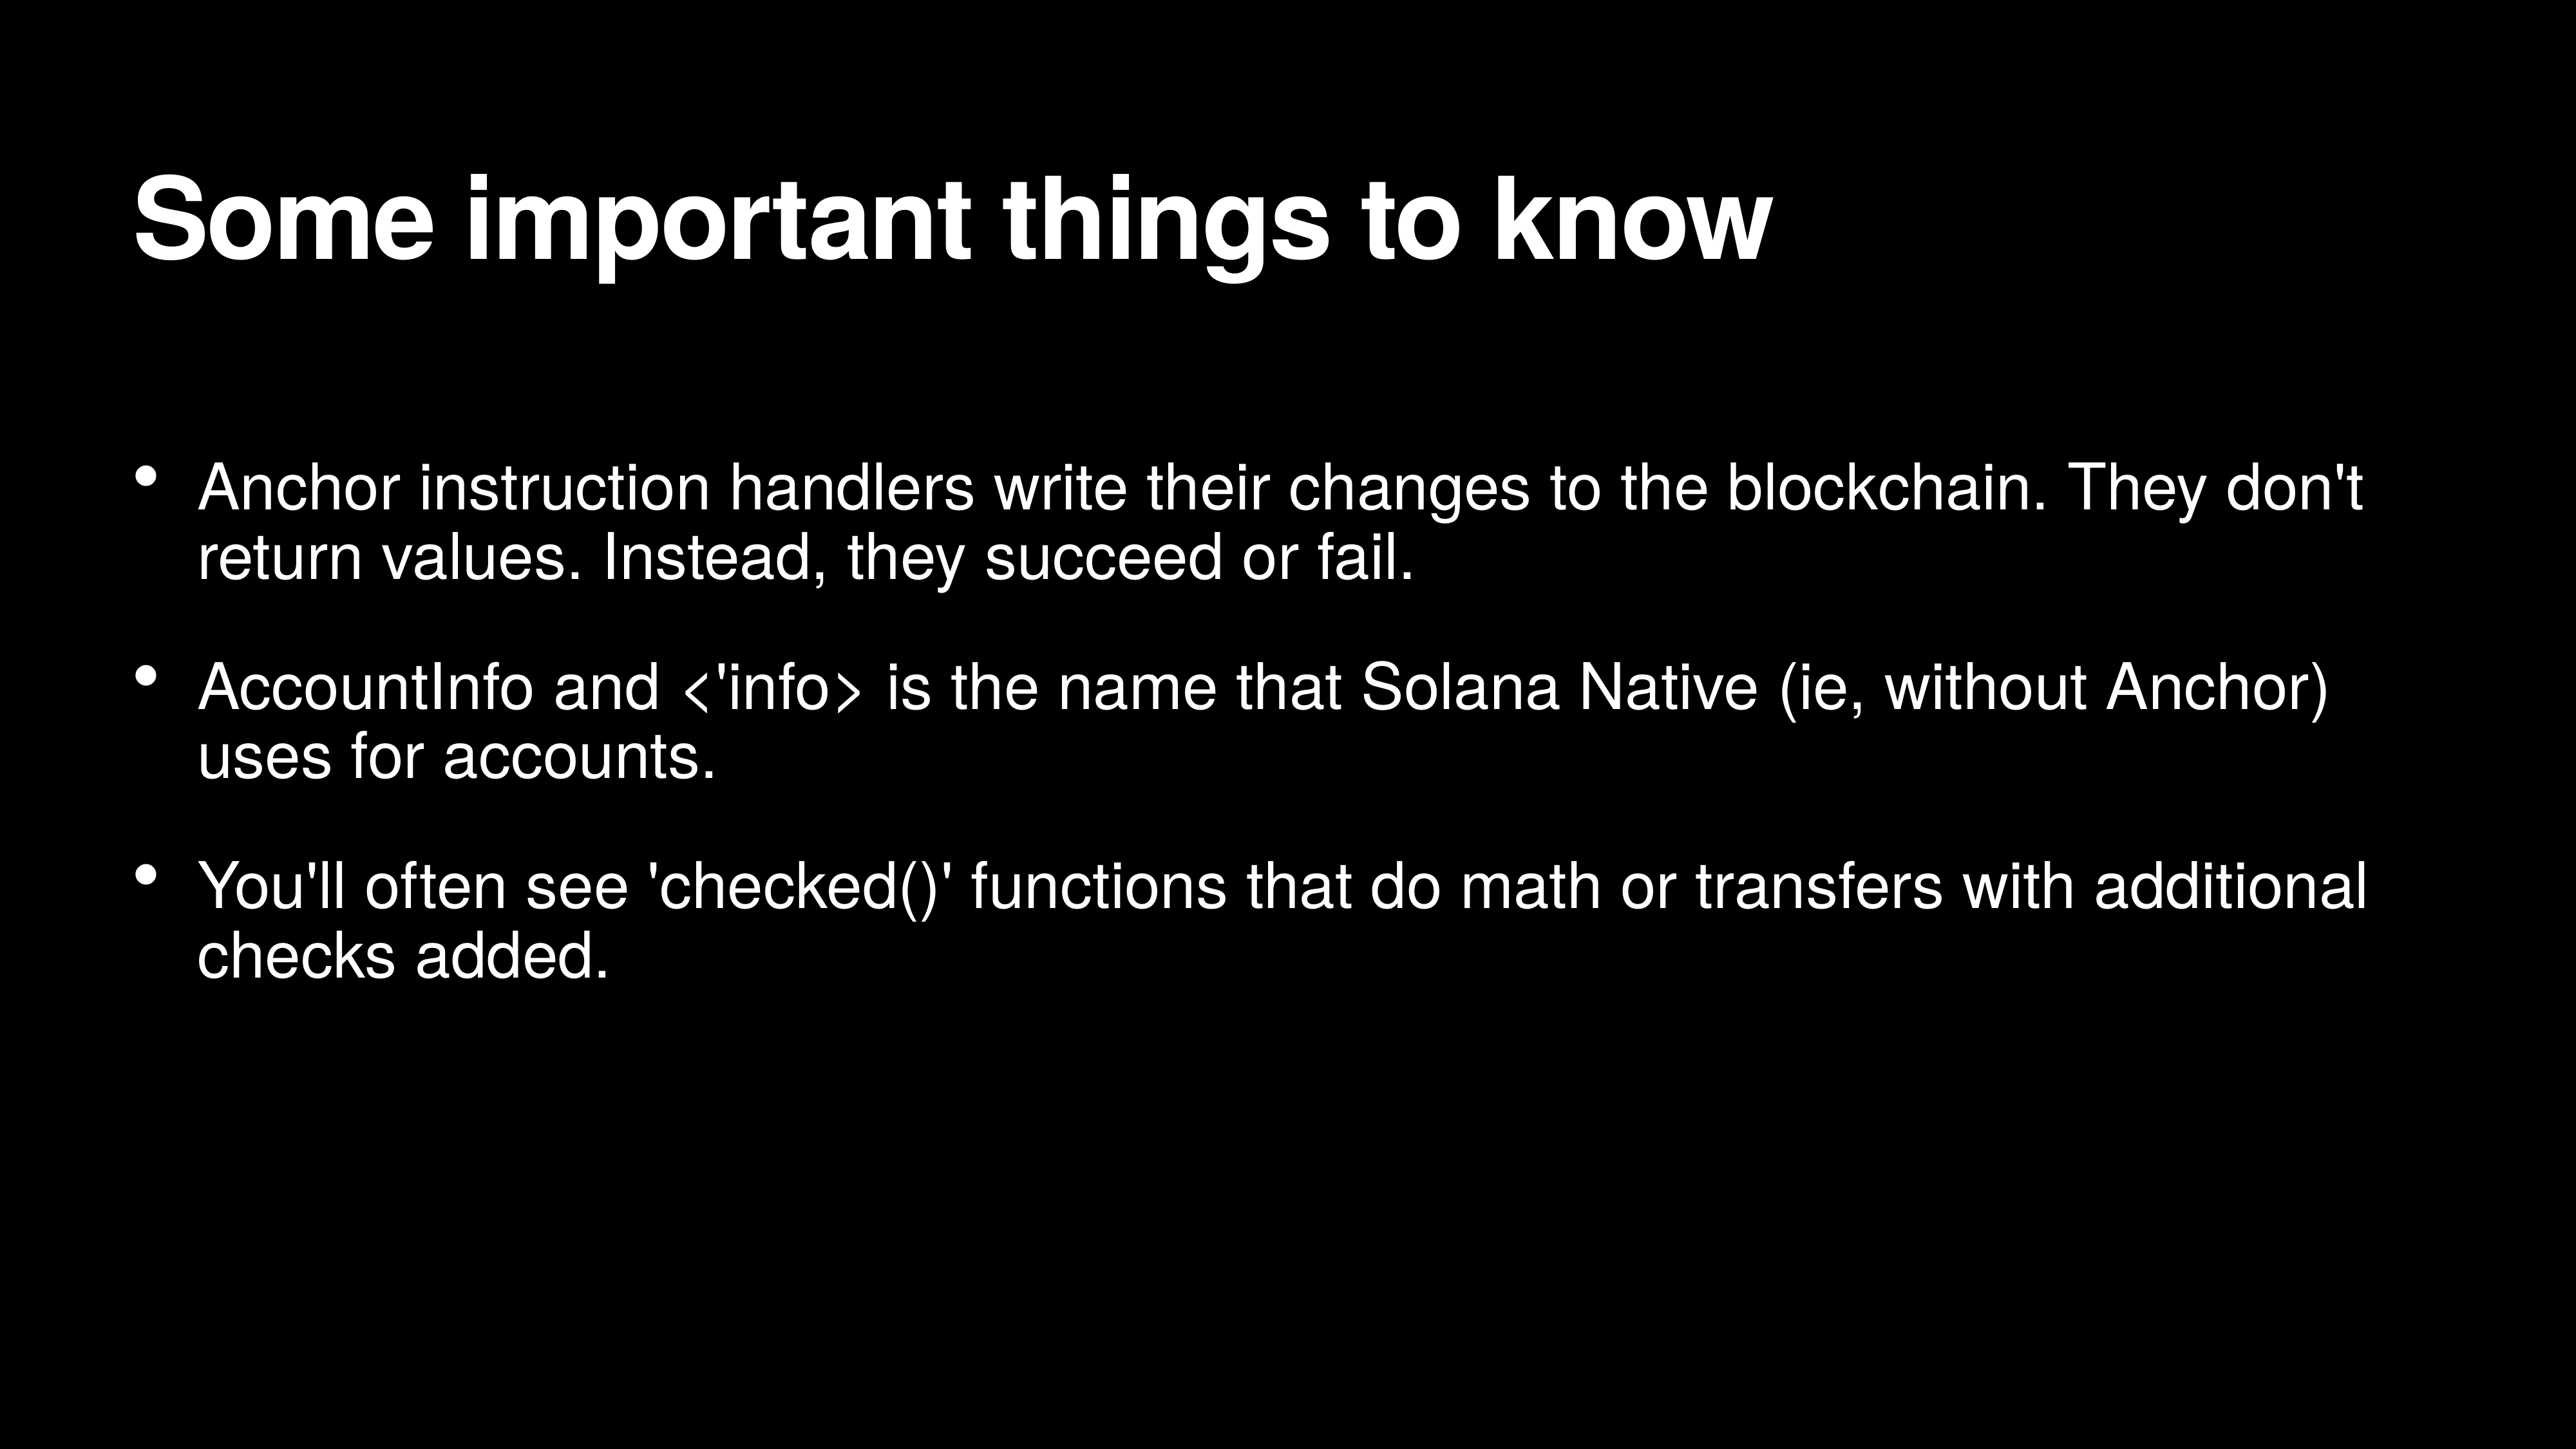

# Some important things to know
Anchor instruction handlers write their changes to the blockchain. They don't return values. Instead, they succeed or fail.
AccountInfo and <'info> is the name that Solana Native (ie, without Anchor) uses for accounts.
You'll often see 'checked()' functions that do math or transfers with additional checks added.